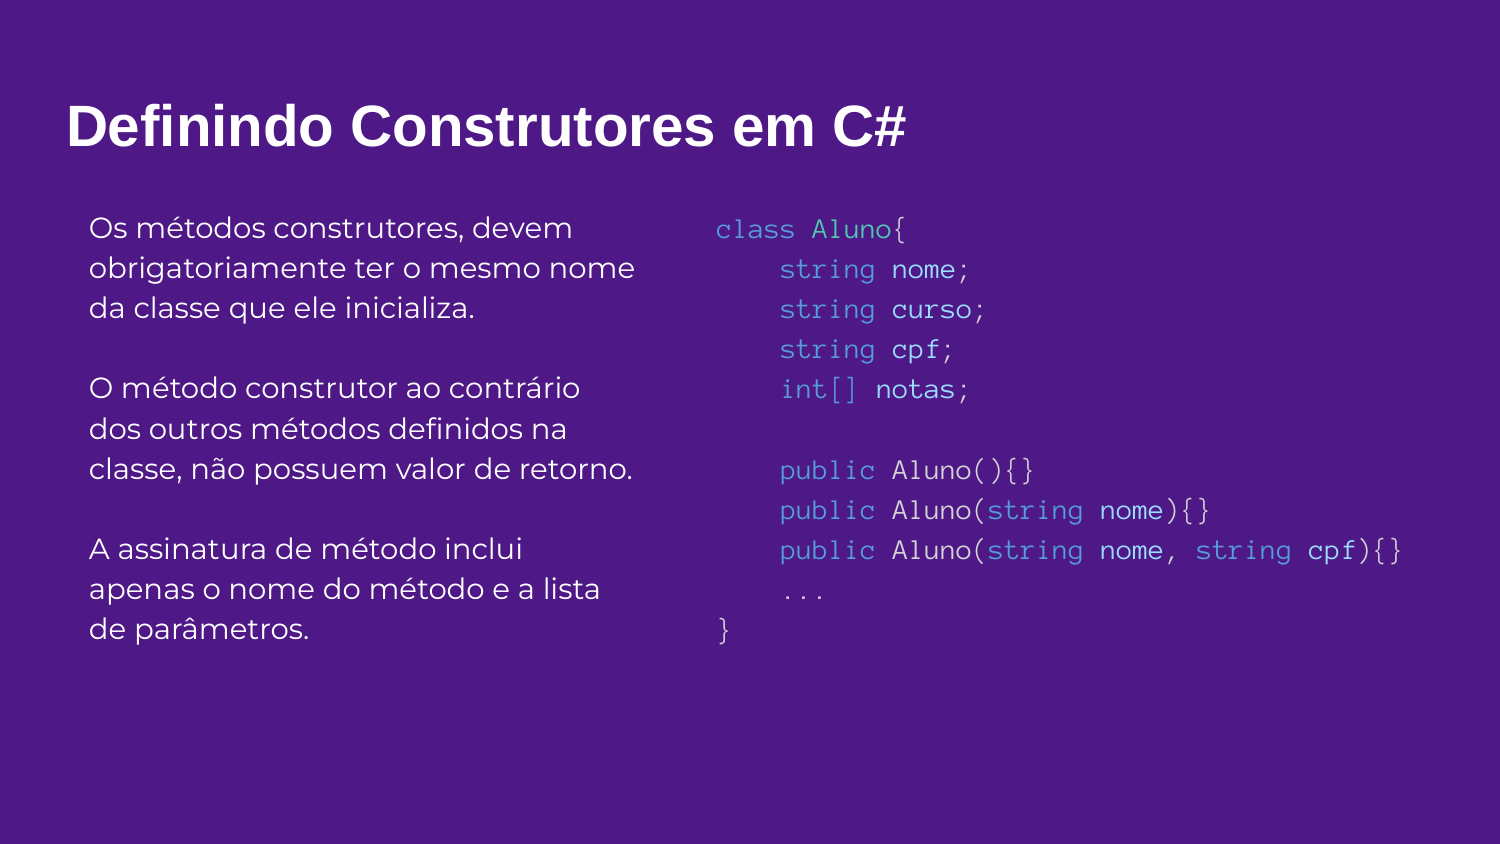

# Definindo Construtores em C#
Os métodos construtores, devem obrigatoriamente ter o mesmo nome da classe que ele inicializa.

O método construtor ao contrário dos outros métodos definidos na classe, não possuem valor de retorno.

A assinatura de método inclui apenas o nome do método e a lista de parâmetros.
class Aluno{
    string nome;
    string curso;
    string cpf;
    int[] notas;

    public Aluno(){}
    public Aluno(string nome){}
    public Aluno(string nome, string cpf){}
    ...
}